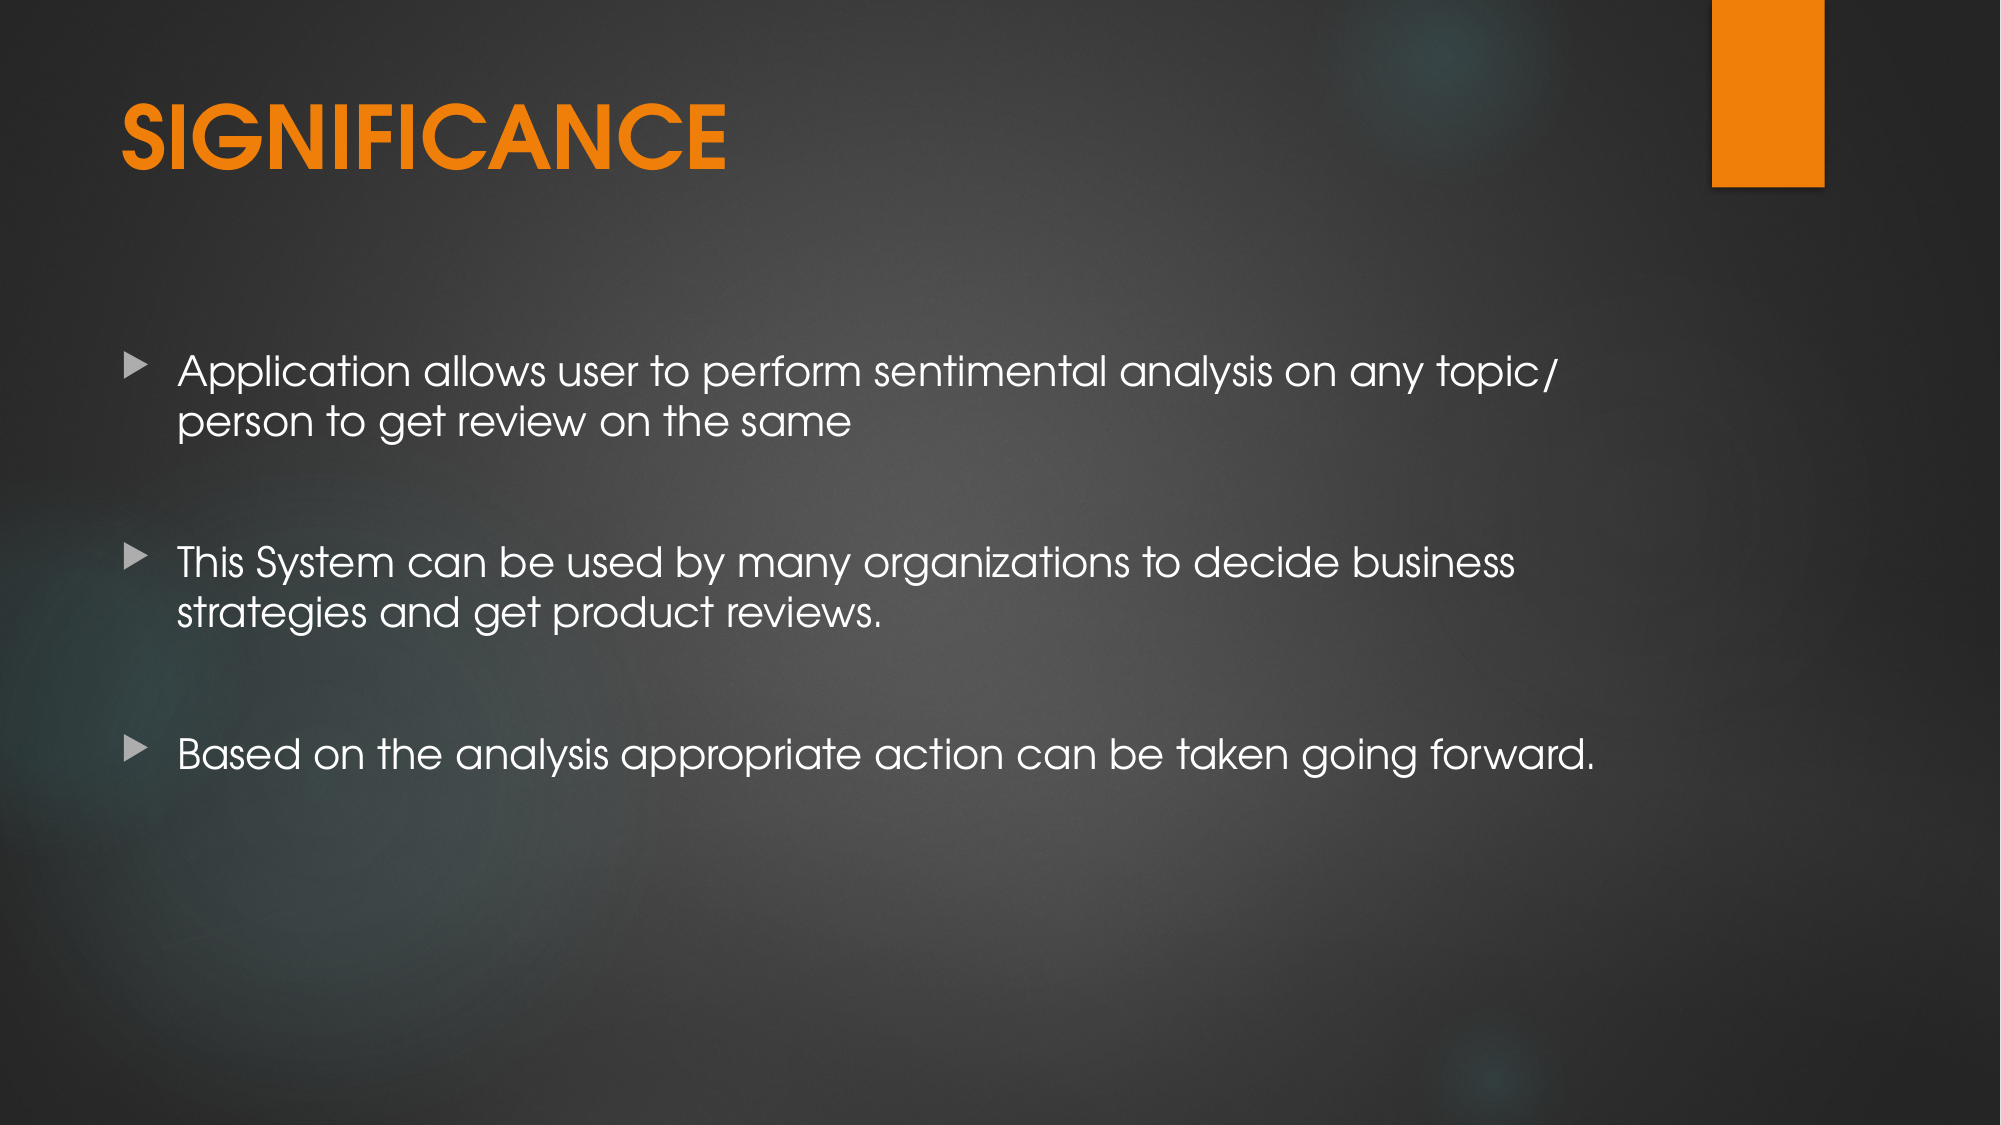

# SIGNIFICANCE
Application allows user to perform sentimental analysis on any topic/ person to get review on the same

This System can be used by many organizations to decide business strategies and get product reviews.

Based on the analysis appropriate action can be taken going forward.